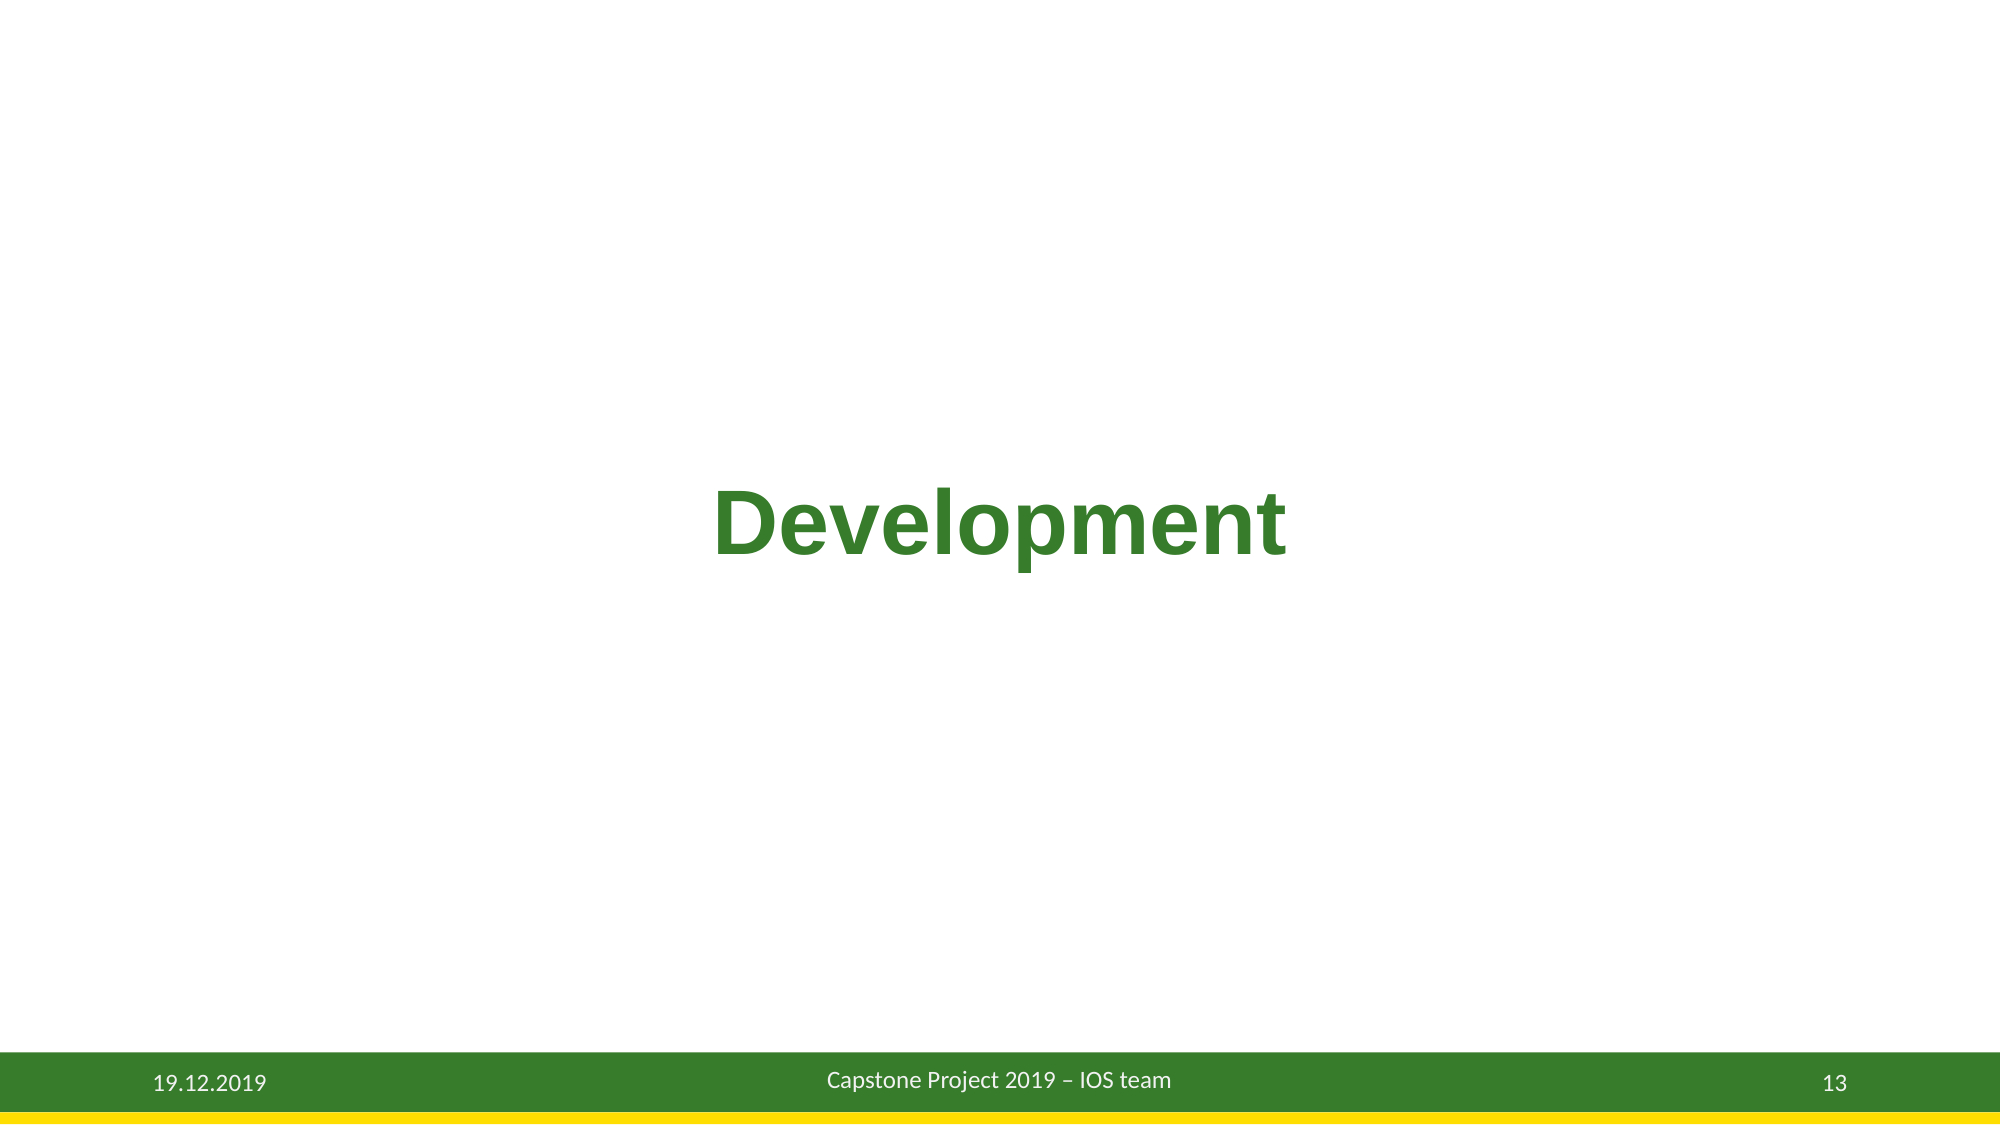

# Development
Capstone Project 2019 – IOS team
13
19.12.2019